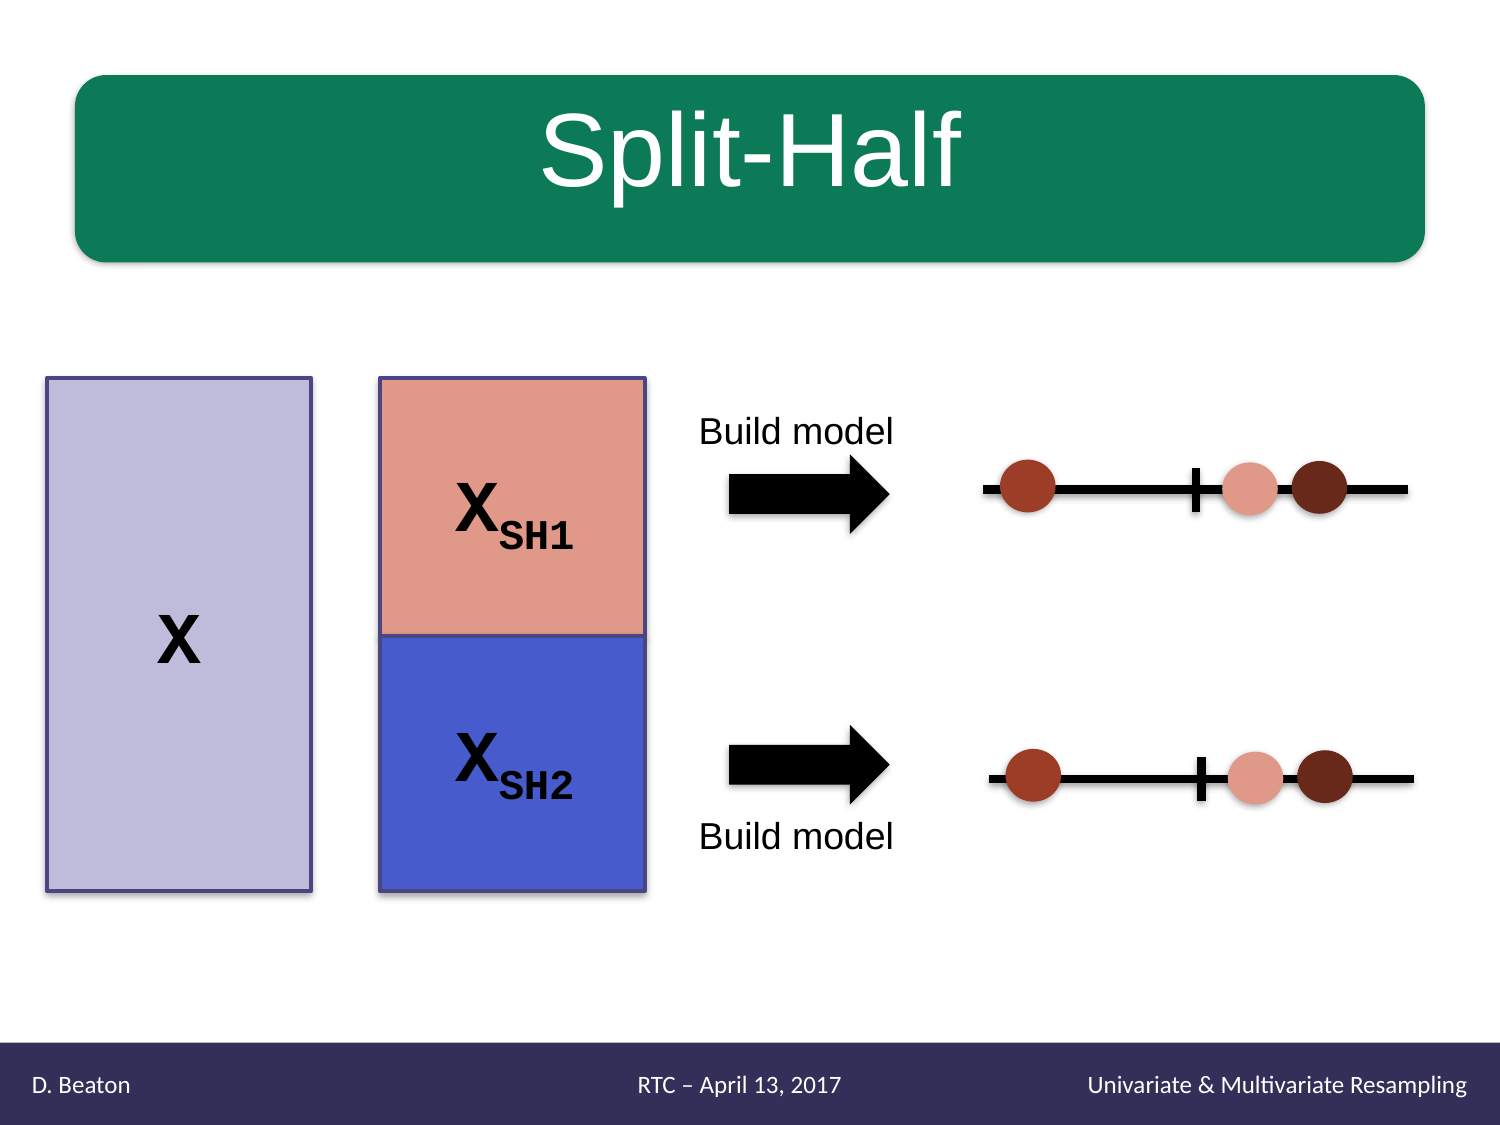

# Split-Half

Build model
XSH1

X

XSH2

Build model